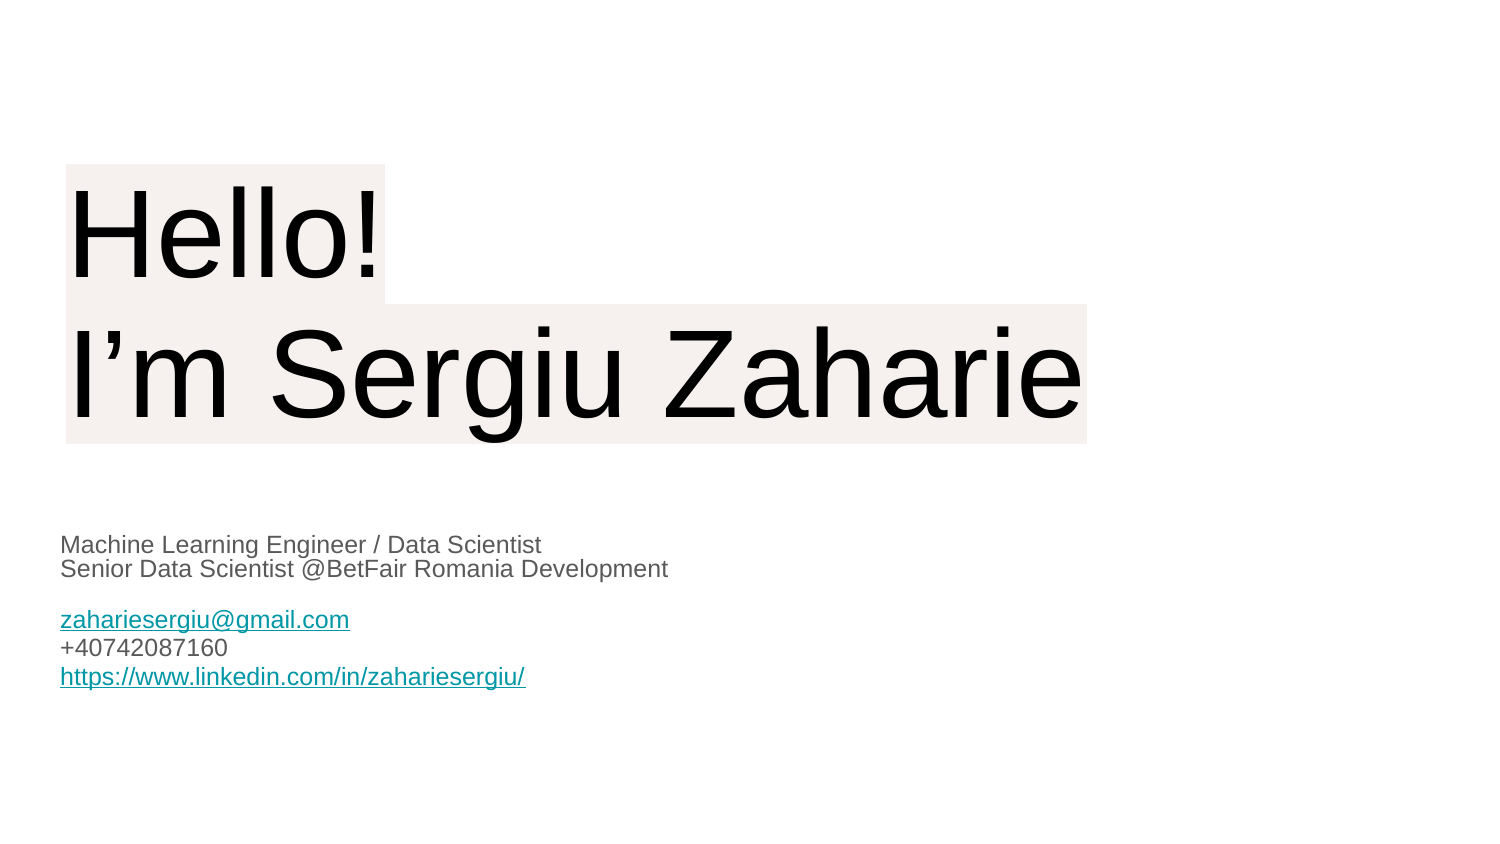

# Hello!
I’m Sergiu Zaharie
Machine Learning Engineer / Data Scientist
Senior Data Scientist @BetFair Romania Development

zahariesergiu@gmail.com
+40742087160
https://www.linkedin.com/in/zahariesergiu/